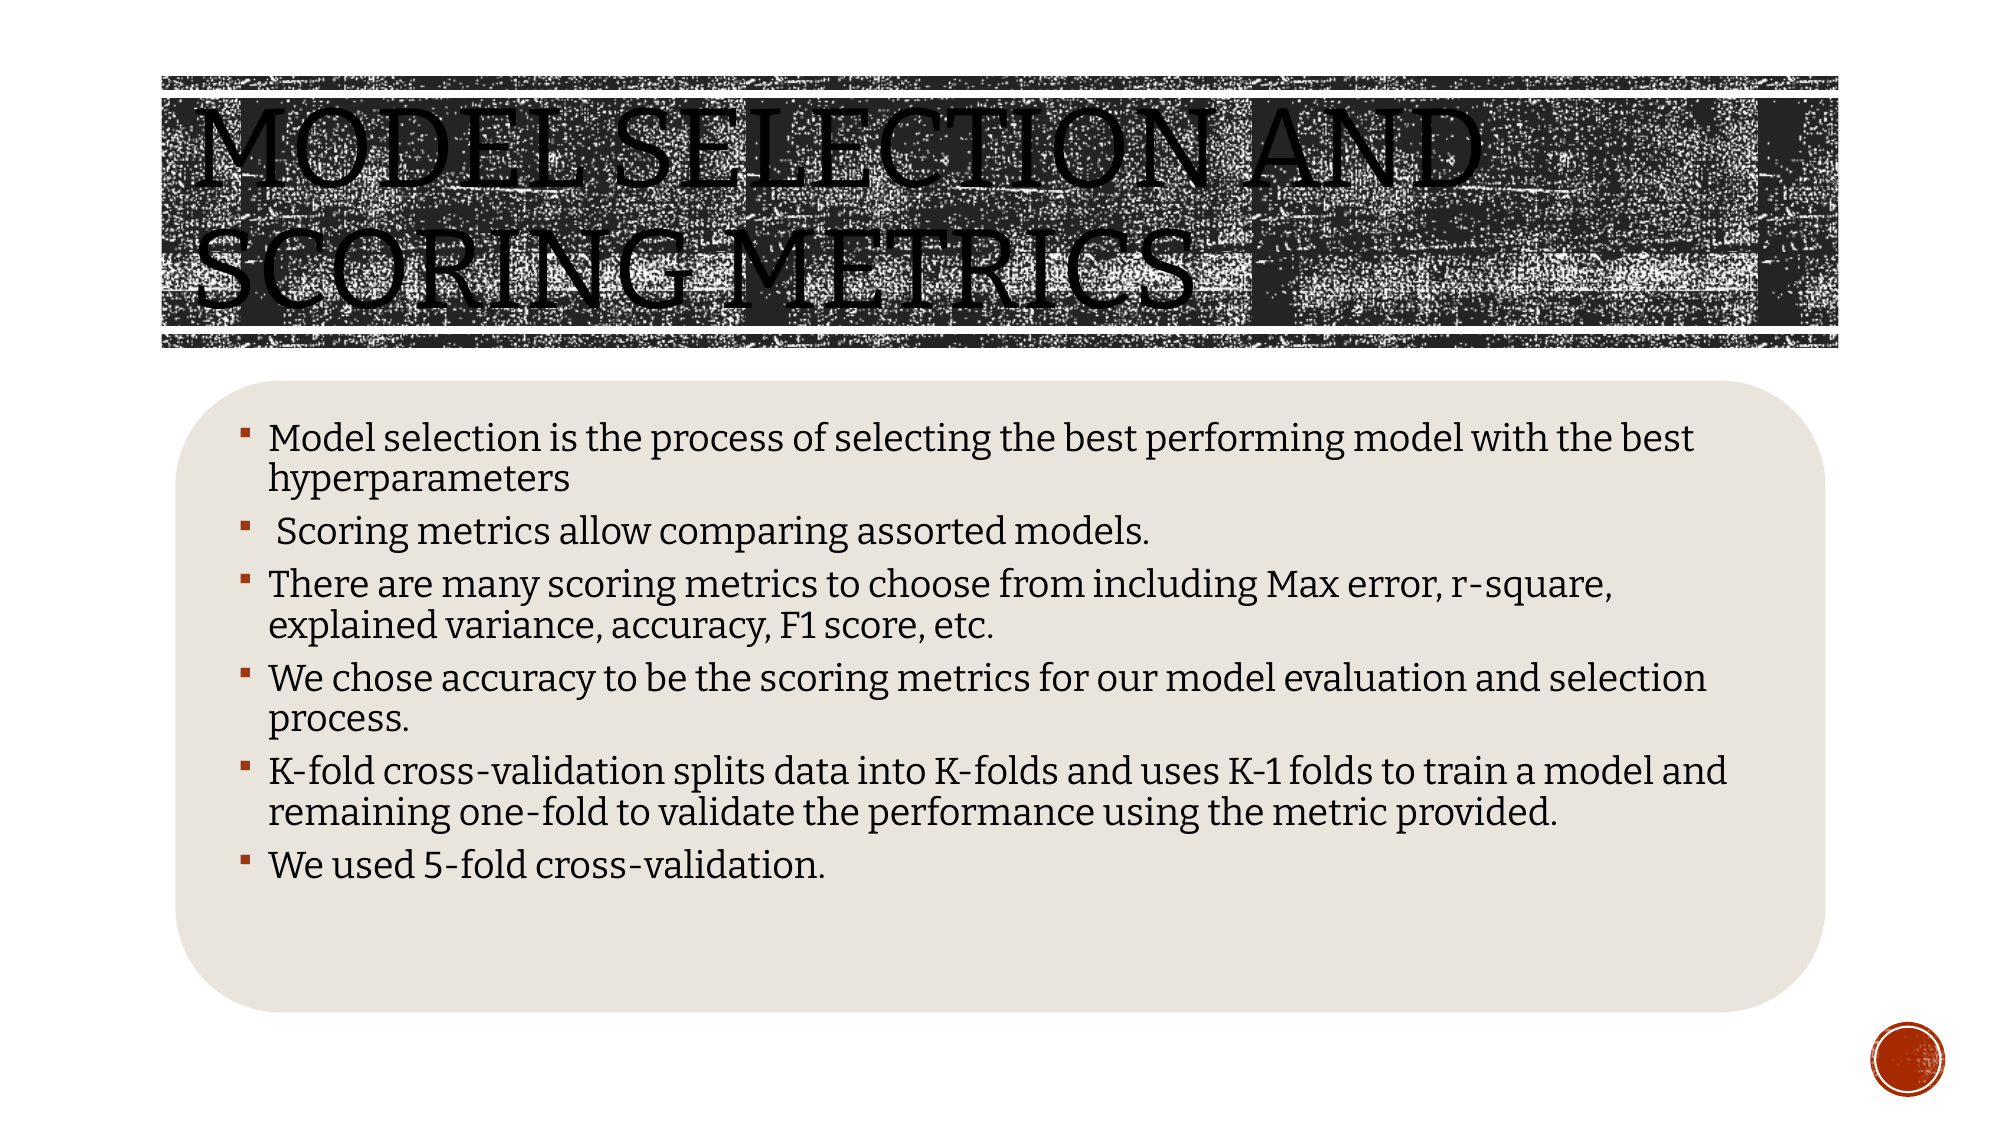

Model selection and scoring metrics

Model selection is the process of selecting the best performing model with the best hyperparameters
 Scoring metrics allow comparing assorted models.
There are many scoring metrics to choose from including Max error, r-square, explained variance, accuracy, F1 score, etc.
We chose accuracy to be the scoring metrics for our model evaluation and selection process.
K-fold cross-validation splits data into K-folds and uses K-1 folds to train a model and remaining one-fold to validate the performance using the metric provided.
We used 5-fold cross-validation.